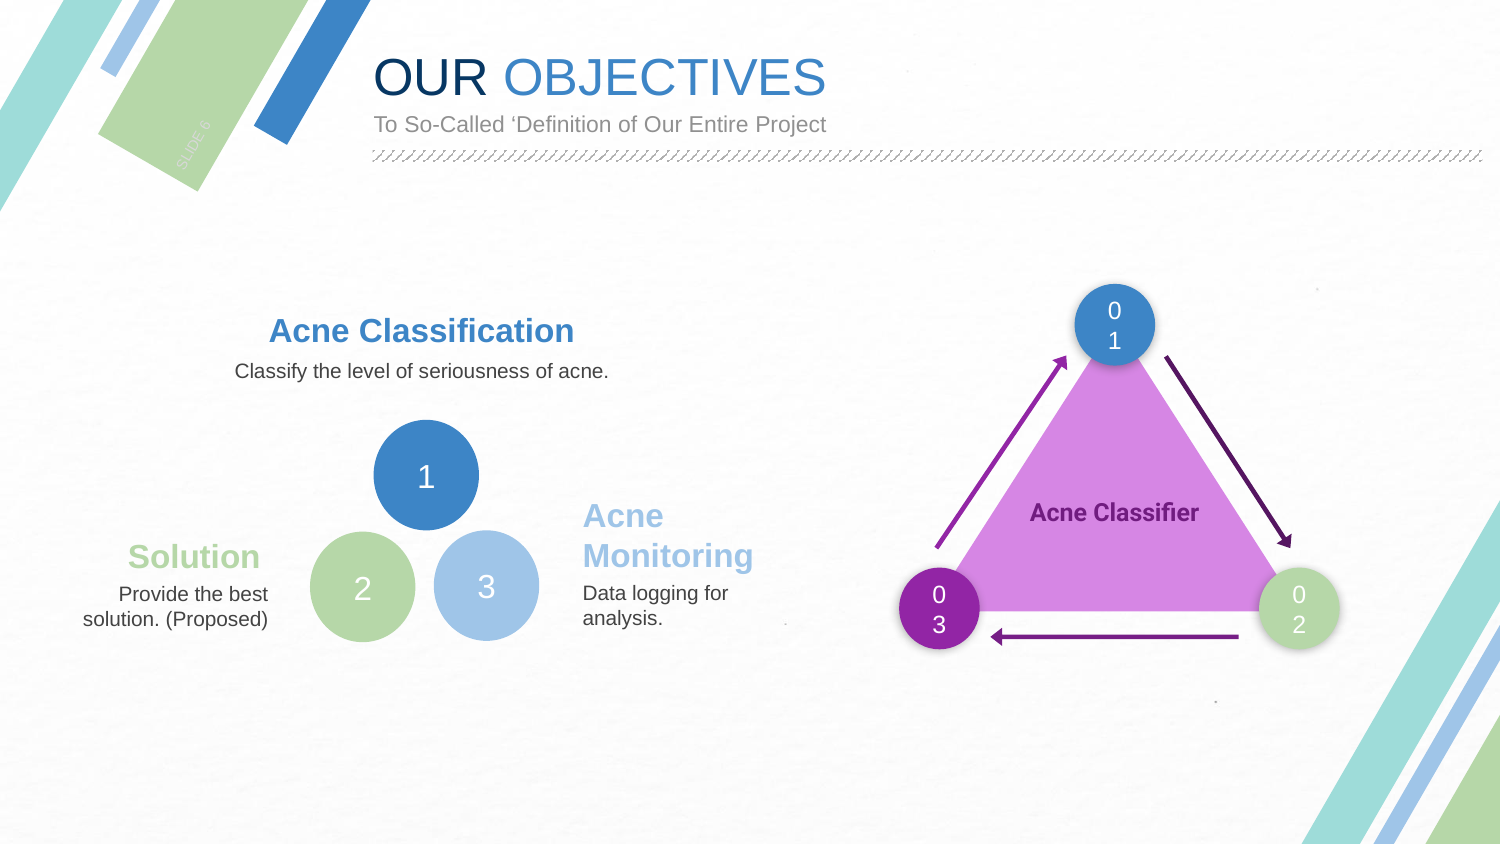

# OUR OBJECTIVES
SLIDE 6
To So-Called ‘Definition of Our Entire Project
01

Acne Classification

03
Classify the level of seriousness of acne.
1
Acne Classifier
Acne Monitoring
Solution
3
2
02

Data logging for analysis.

Provide the best solution. (Proposed)